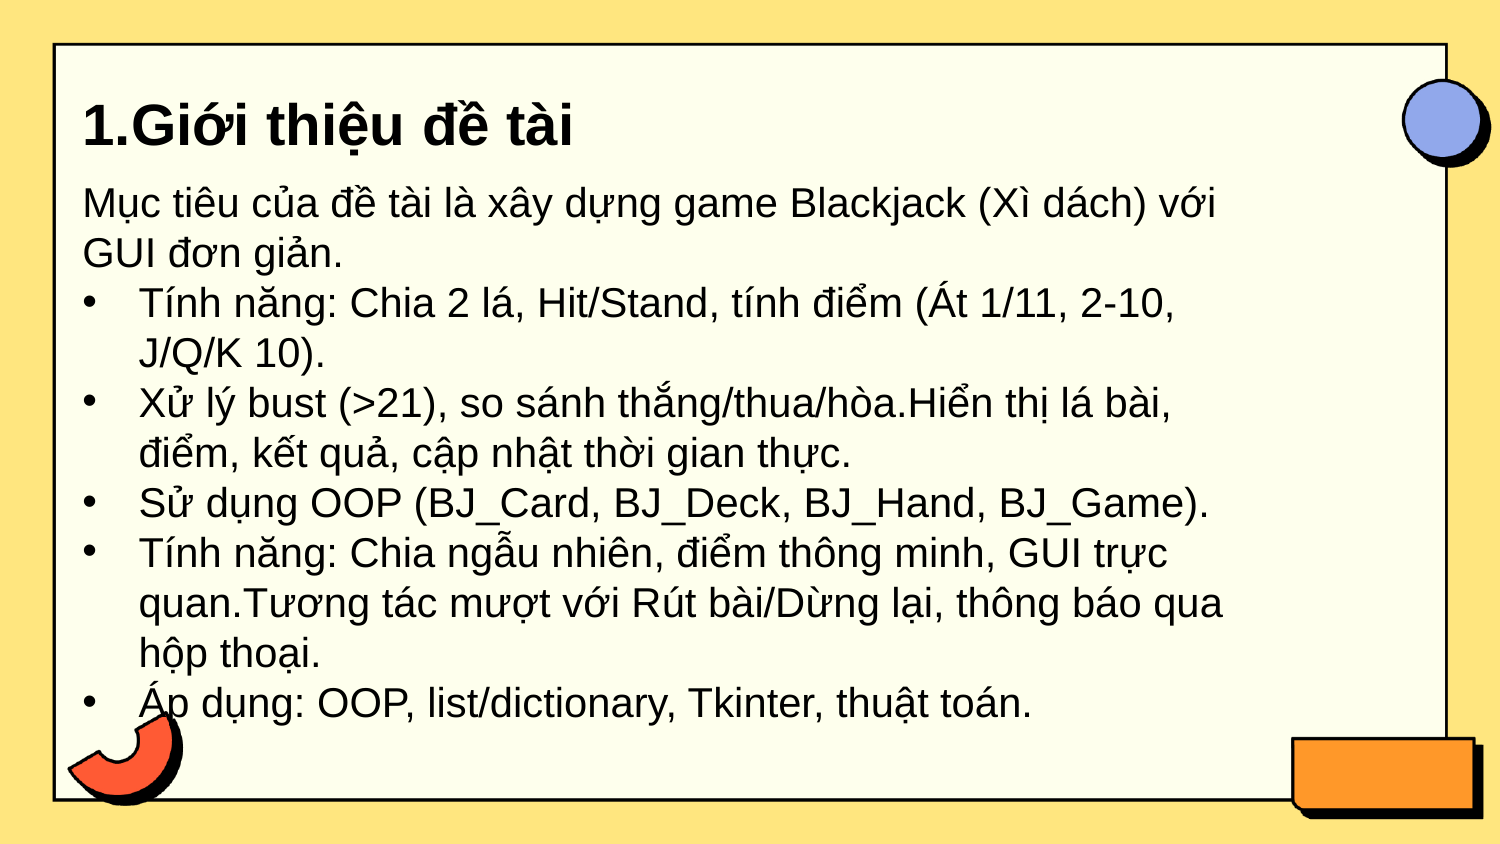

1.Giới thiệu đề tài
Mục tiêu của đề tài là xây dựng game Blackjack (Xì dách) với GUI đơn giản.
Tính năng: Chia 2 lá, Hit/Stand, tính điểm (Át 1/11, 2-10, J/Q/K 10).
Xử lý bust (>21), so sánh thắng/thua/hòa.Hiển thị lá bài, điểm, kết quả, cập nhật thời gian thực.
Sử dụng OOP (BJ_Card, BJ_Deck, BJ_Hand, BJ_Game).
Tính năng: Chia ngẫu nhiên, điểm thông minh, GUI trực quan.Tương tác mượt với Rút bài/Dừng lại, thông báo qua hộp thoại.
Áp dụng: OOP, list/dictionary, Tkinter, thuật toán.